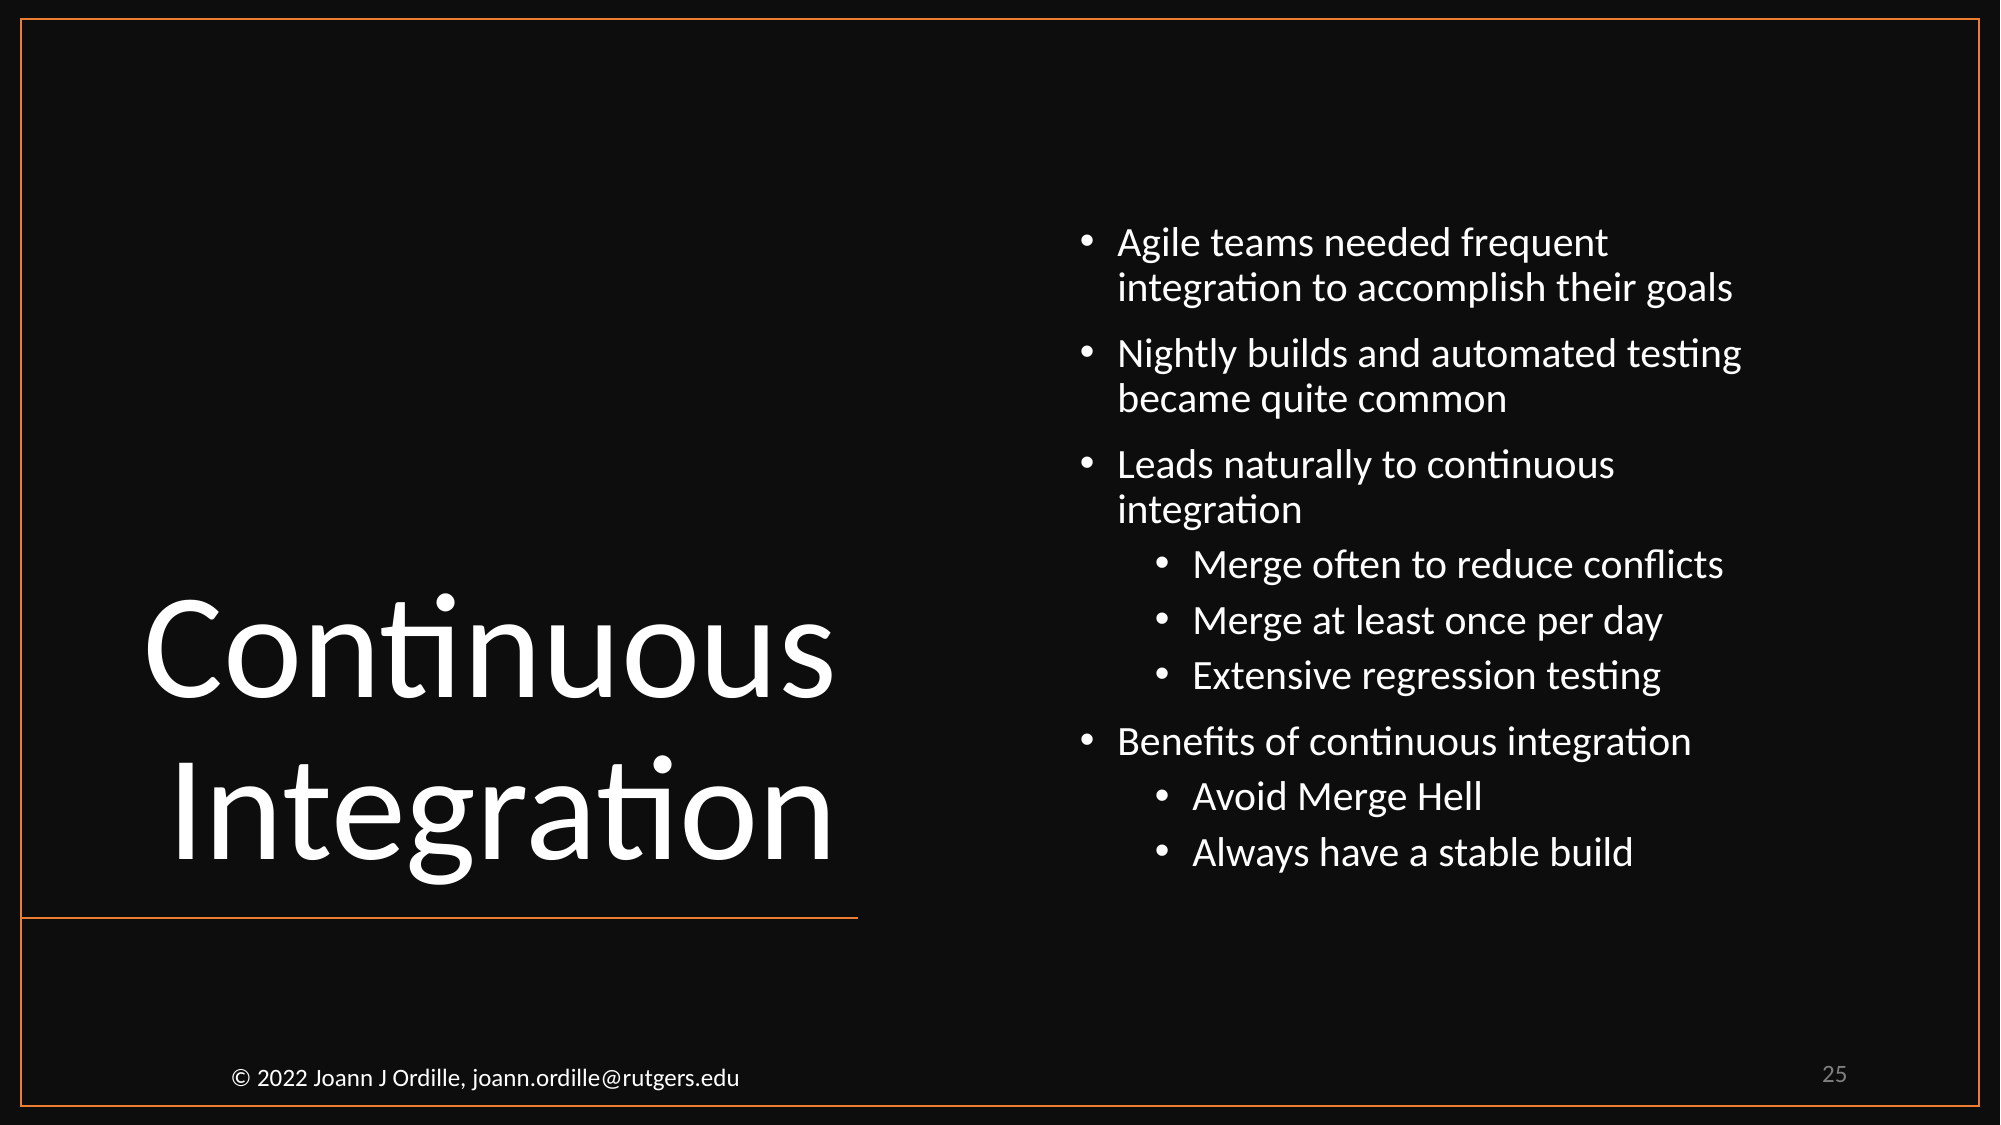

# Continuous Integration
Agile teams needed frequent integration to accomplish their goals
Nightly builds and automated testing became quite common
Leads naturally to continuous integration
Merge often to reduce conflicts
Merge at least once per day
Extensive regression testing
Benefits of continuous integration
Avoid Merge Hell
Always have a stable build
25
© 2022 Joann J Ordille, joann.ordille@rutgers.edu